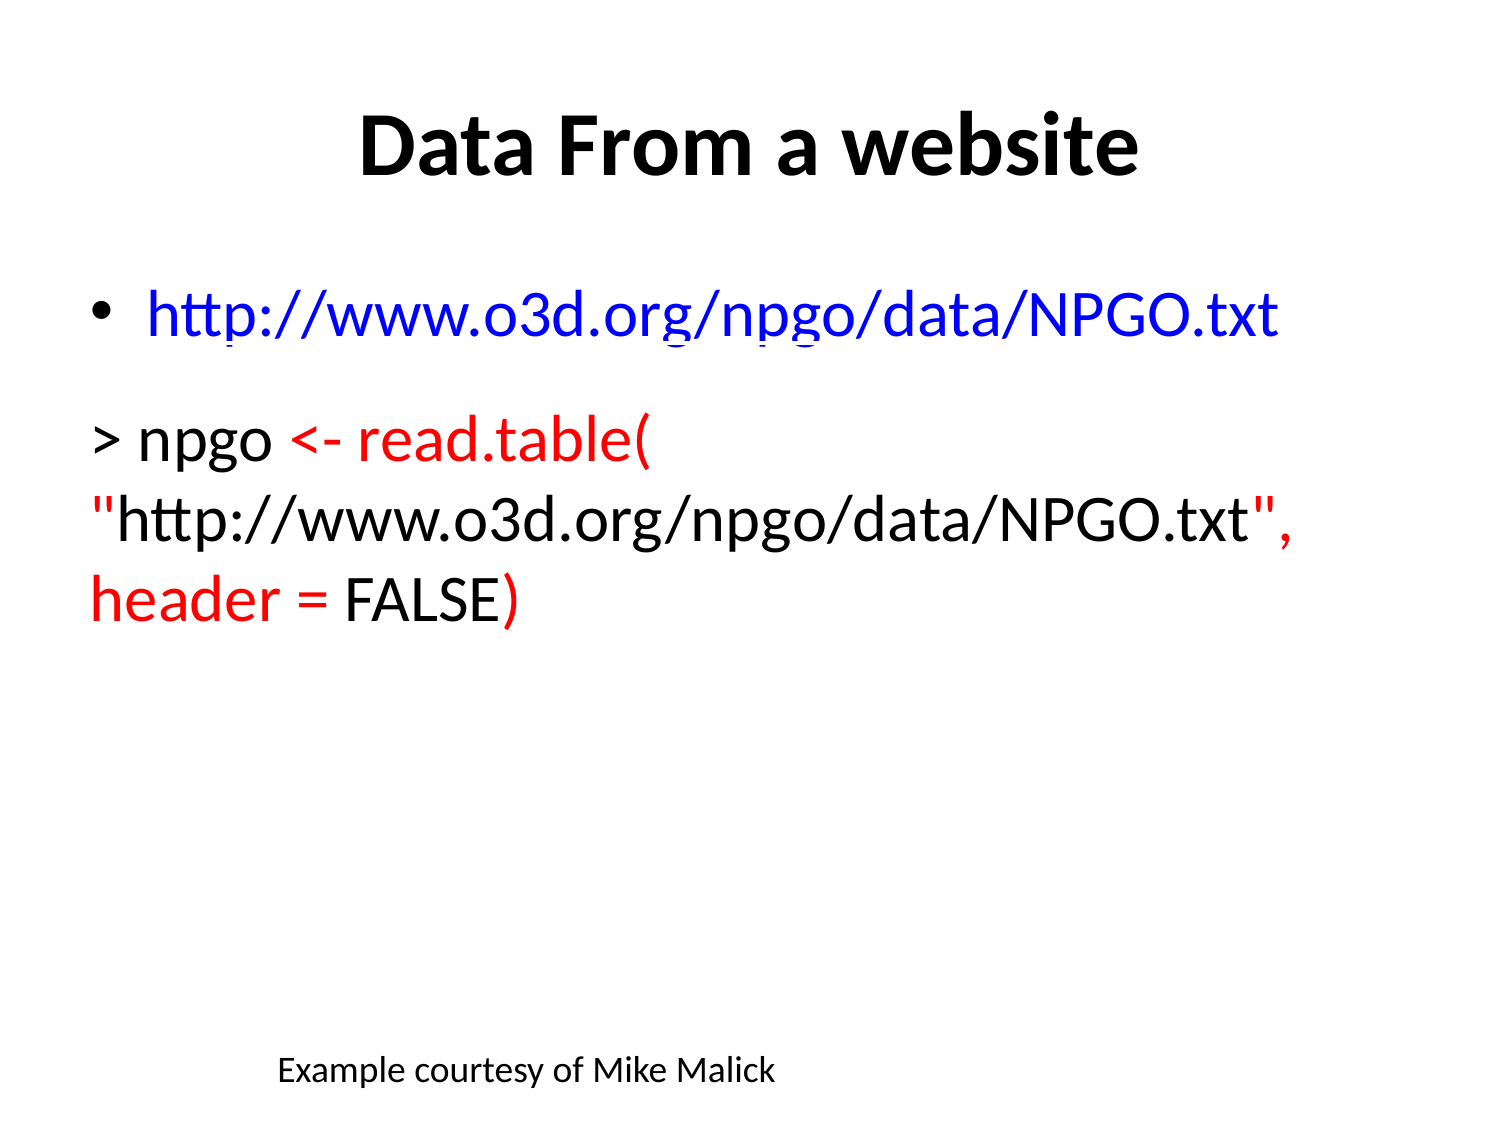

Data From a website
http://www.o3d.org/npgo/data/NPGO.txt

> npgo <- read.table( "http://www.o3d.org/npgo/data/NPGO.txt", header = FALSE)
Example courtesy of Mike Malick